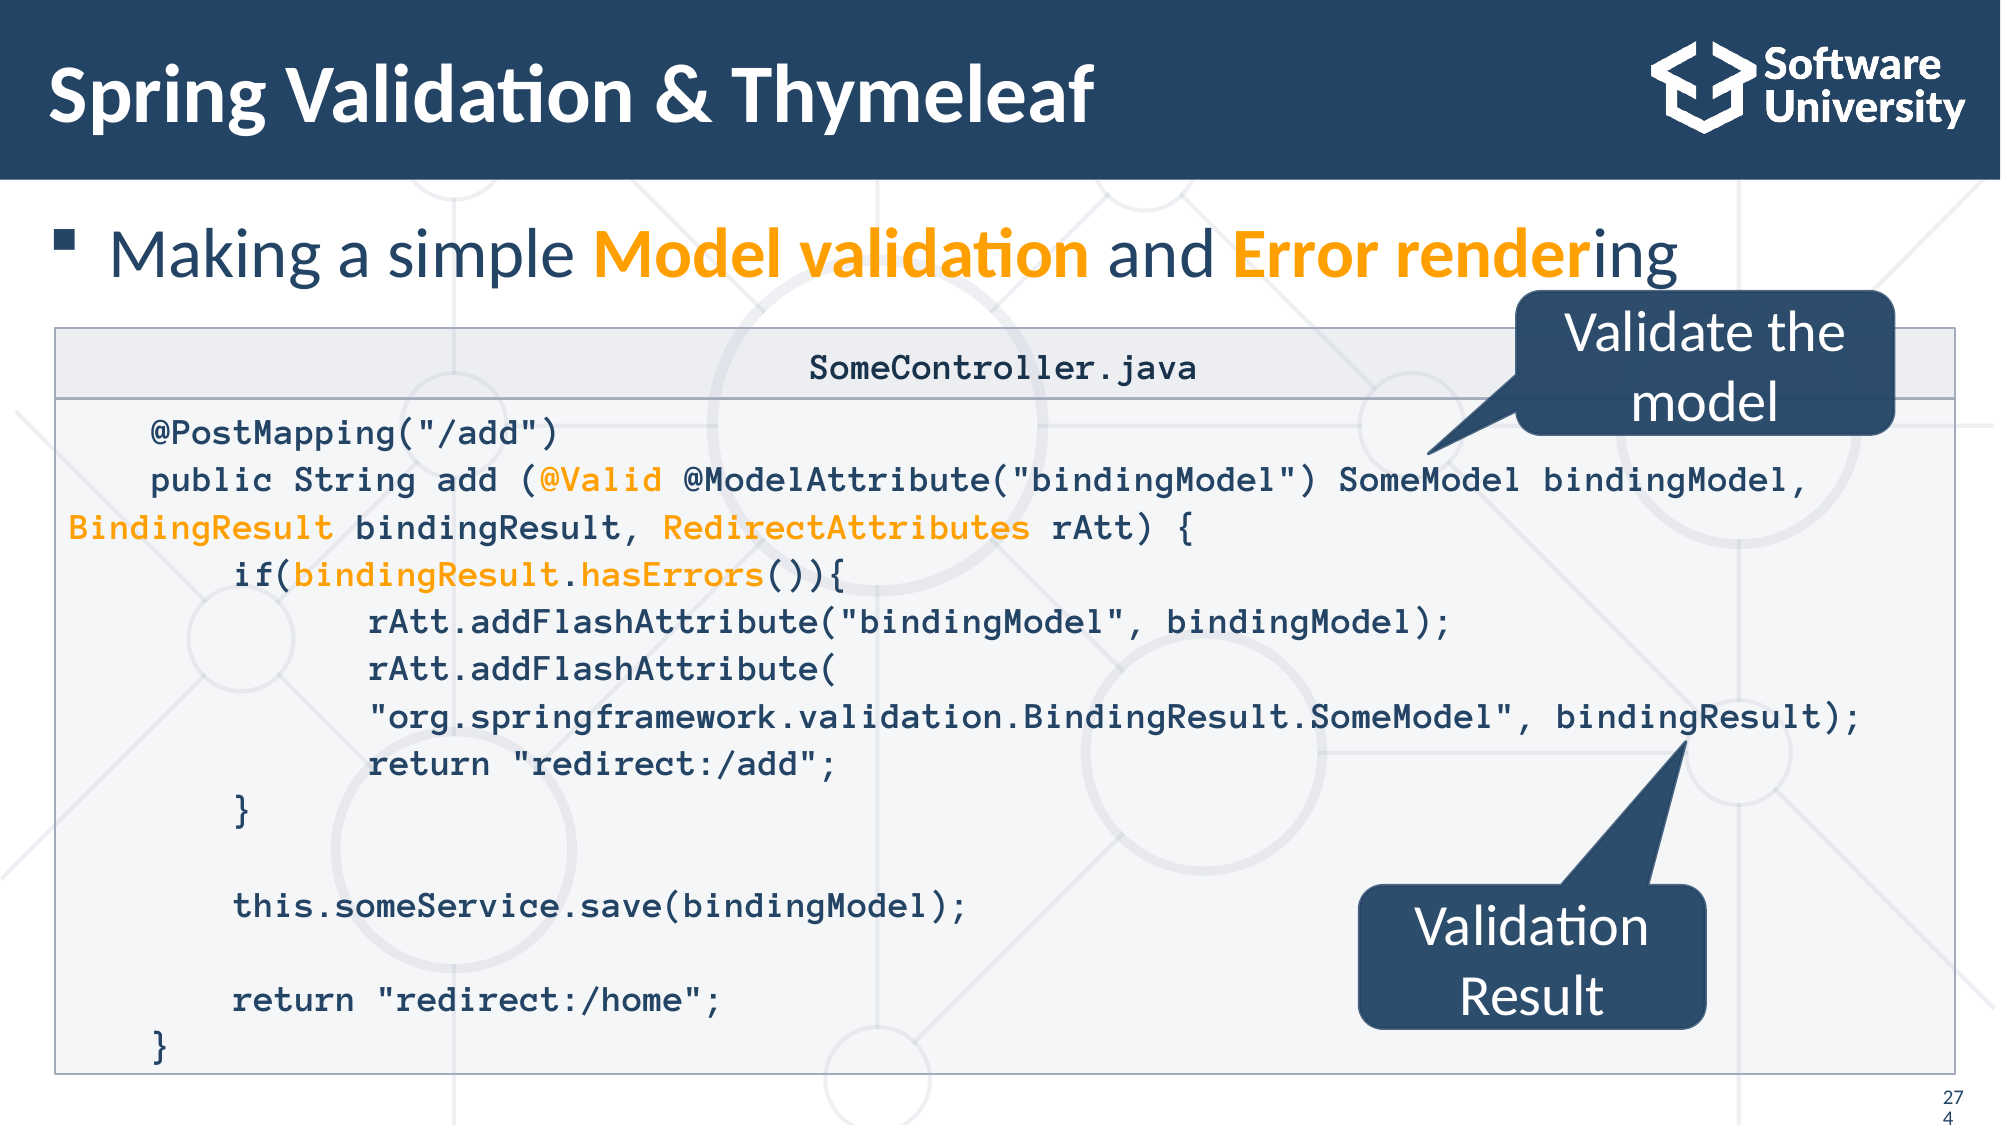

# Spring Validation & Thymeleaf
Making a simple Model validation and Error rendering
Validate the model
SomeController.java
    @PostMapping("/add")
    public String add (@Valid @ModelAttribute("bindingModel") SomeModel bindingModel, BindingResult bindingResult, RedirectAttributes rAtt) {
        if(bindingResult.hasErrors()){
            	rAtt.addFlashAttribute("bindingModel", bindingModel);
		rAtt.addFlashAttribute(
		"org.springframework.validation.BindingResult.SomeModel", bindingResult);
		return "redirect:/add";
        }

        this.someService.save(bindingModel);

        return "redirect:/home";
    }
Validation Result
274